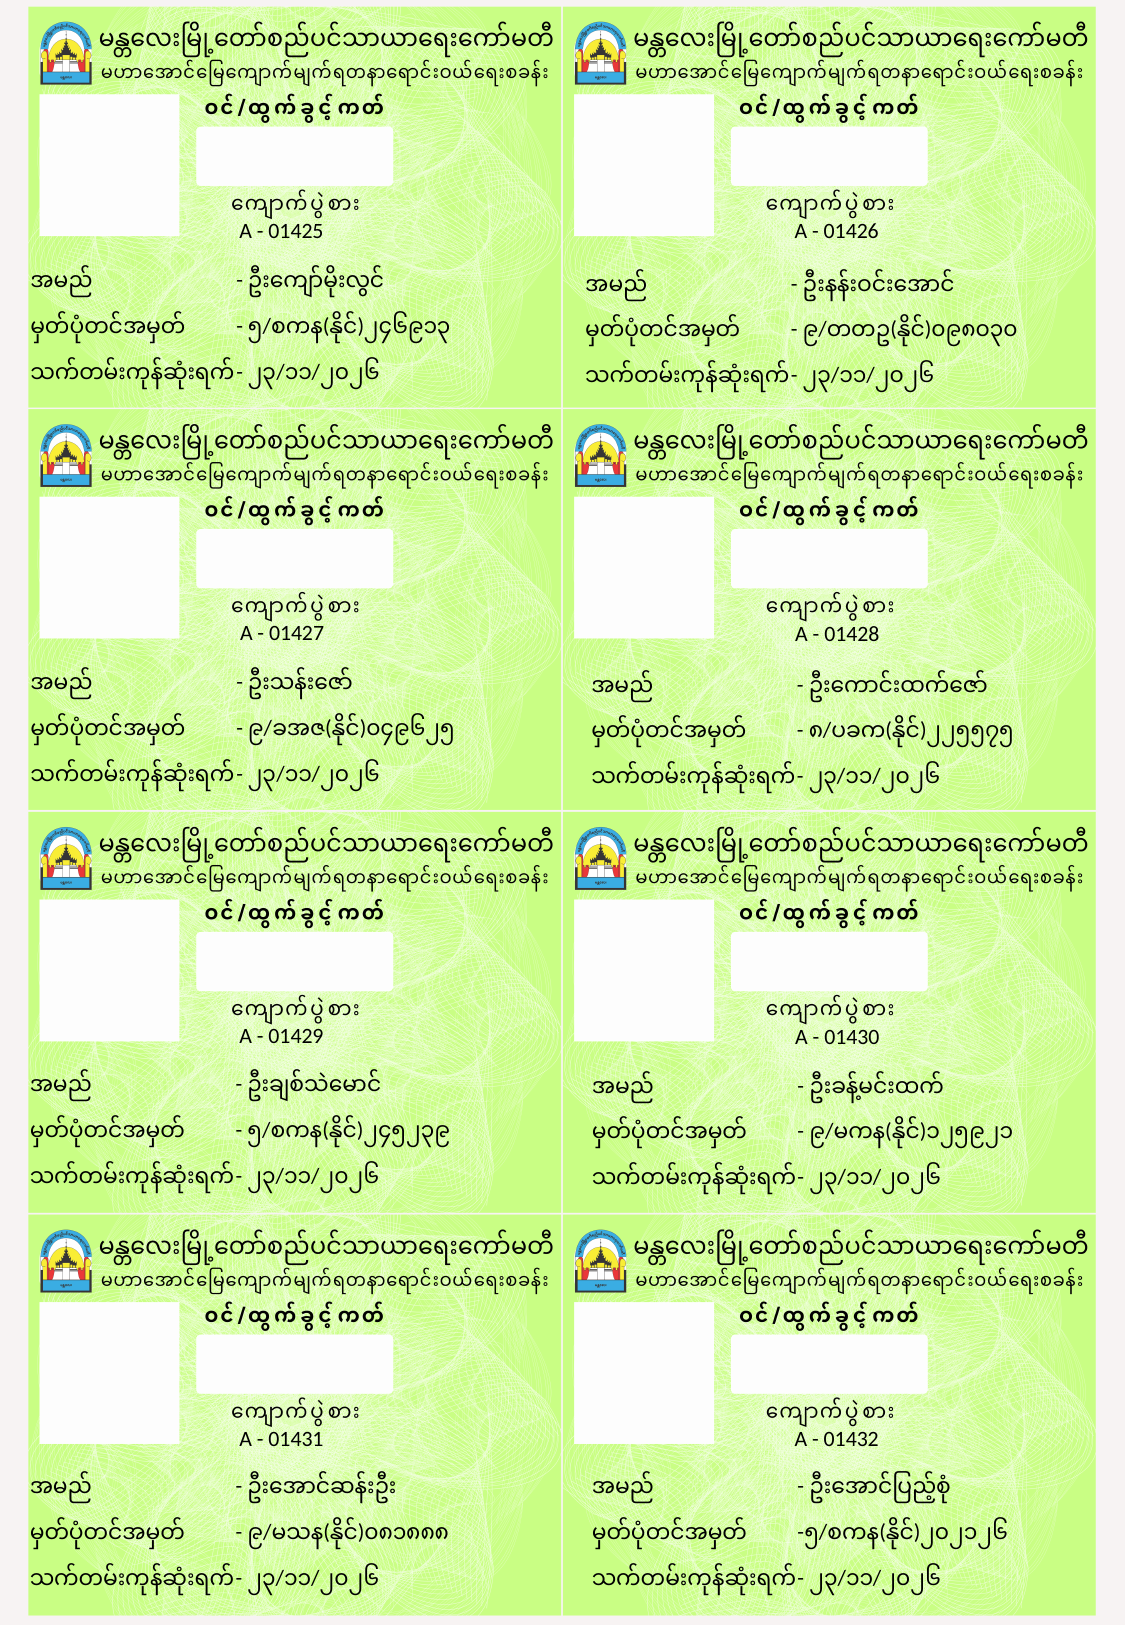

A - 01425
A - 01426
အမည်	- ဦးကျော်မိုးလွင်
မှတ်ပုံတင်အမှတ်	- ၅/စကန(နိုင်)၂၄၆၉၁၃
သက်တမ်းကုန်ဆုံးရက်	- ၂၃/၁၁/၂၀၂၆
အမည်	- ဦးနန်းဝင်းအောင်
မှတ်ပုံတင်အမှတ်	- ၉/တတဥ(နိုင်)၀၉၈၀၃၀
သက်တမ်းကုန်ဆုံးရက်	- ၂၃/၁၁/၂၀၂၆
A - 01427
A - 01428
အမည်	- ဦးသန်းဇော်
မှတ်ပုံတင်အမှတ်	- ၉/ခအဇ(နိုင်)၀၄၉၆၂၅
သက်တမ်းကုန်ဆုံးရက်	- ၂၃/၁၁/၂၀၂၆
အမည်	- ဦးကောင်းထက်ဇော်
မှတ်ပုံတင်အမှတ်	- ၈/ပခက(နိုင်)၂၂၅၅၇၅
သက်တမ်းကုန်ဆုံးရက်	- ၂၃/၁၁/၂၀၂၆
A - 01429
A - 01430
အမည်	- ဦးချစ်သဲမောင်
မှတ်ပုံတင်အမှတ်	- ၅/စကန(နိုင်)၂၄၅၂၃၉
သက်တမ်းကုန်ဆုံးရက်	- ၂၃/၁၁/၂၀၂၆
အမည်	- ဦးခန့်မင်းထက်
မှတ်ပုံတင်အမှတ်	- ၉/မကန(နိုင်)၁၂၅၉၂၁
သက်တမ်းကုန်ဆုံးရက်	- ၂၃/၁၁/၂၀၂၆
A - 01431
A - 01432
အမည်	- ဦးအောင်ဆန်းဦး
မှတ်ပုံတင်အမှတ်	- ၉/မသန(နိုင်)၀၈၁၈၈၈
သက်တမ်းကုန်ဆုံးရက်	- ၂၃/၁၁/၂၀၂၆
အမည်	- ဦးအောင်ပြည့်စုံ
မှတ်ပုံတင်အမှတ်	-၅/စကန(နိုင်)၂၀၂၁၂၆
သက်တမ်းကုန်ဆုံးရက်	- ၂၃/၁၁/၂၀၂၆